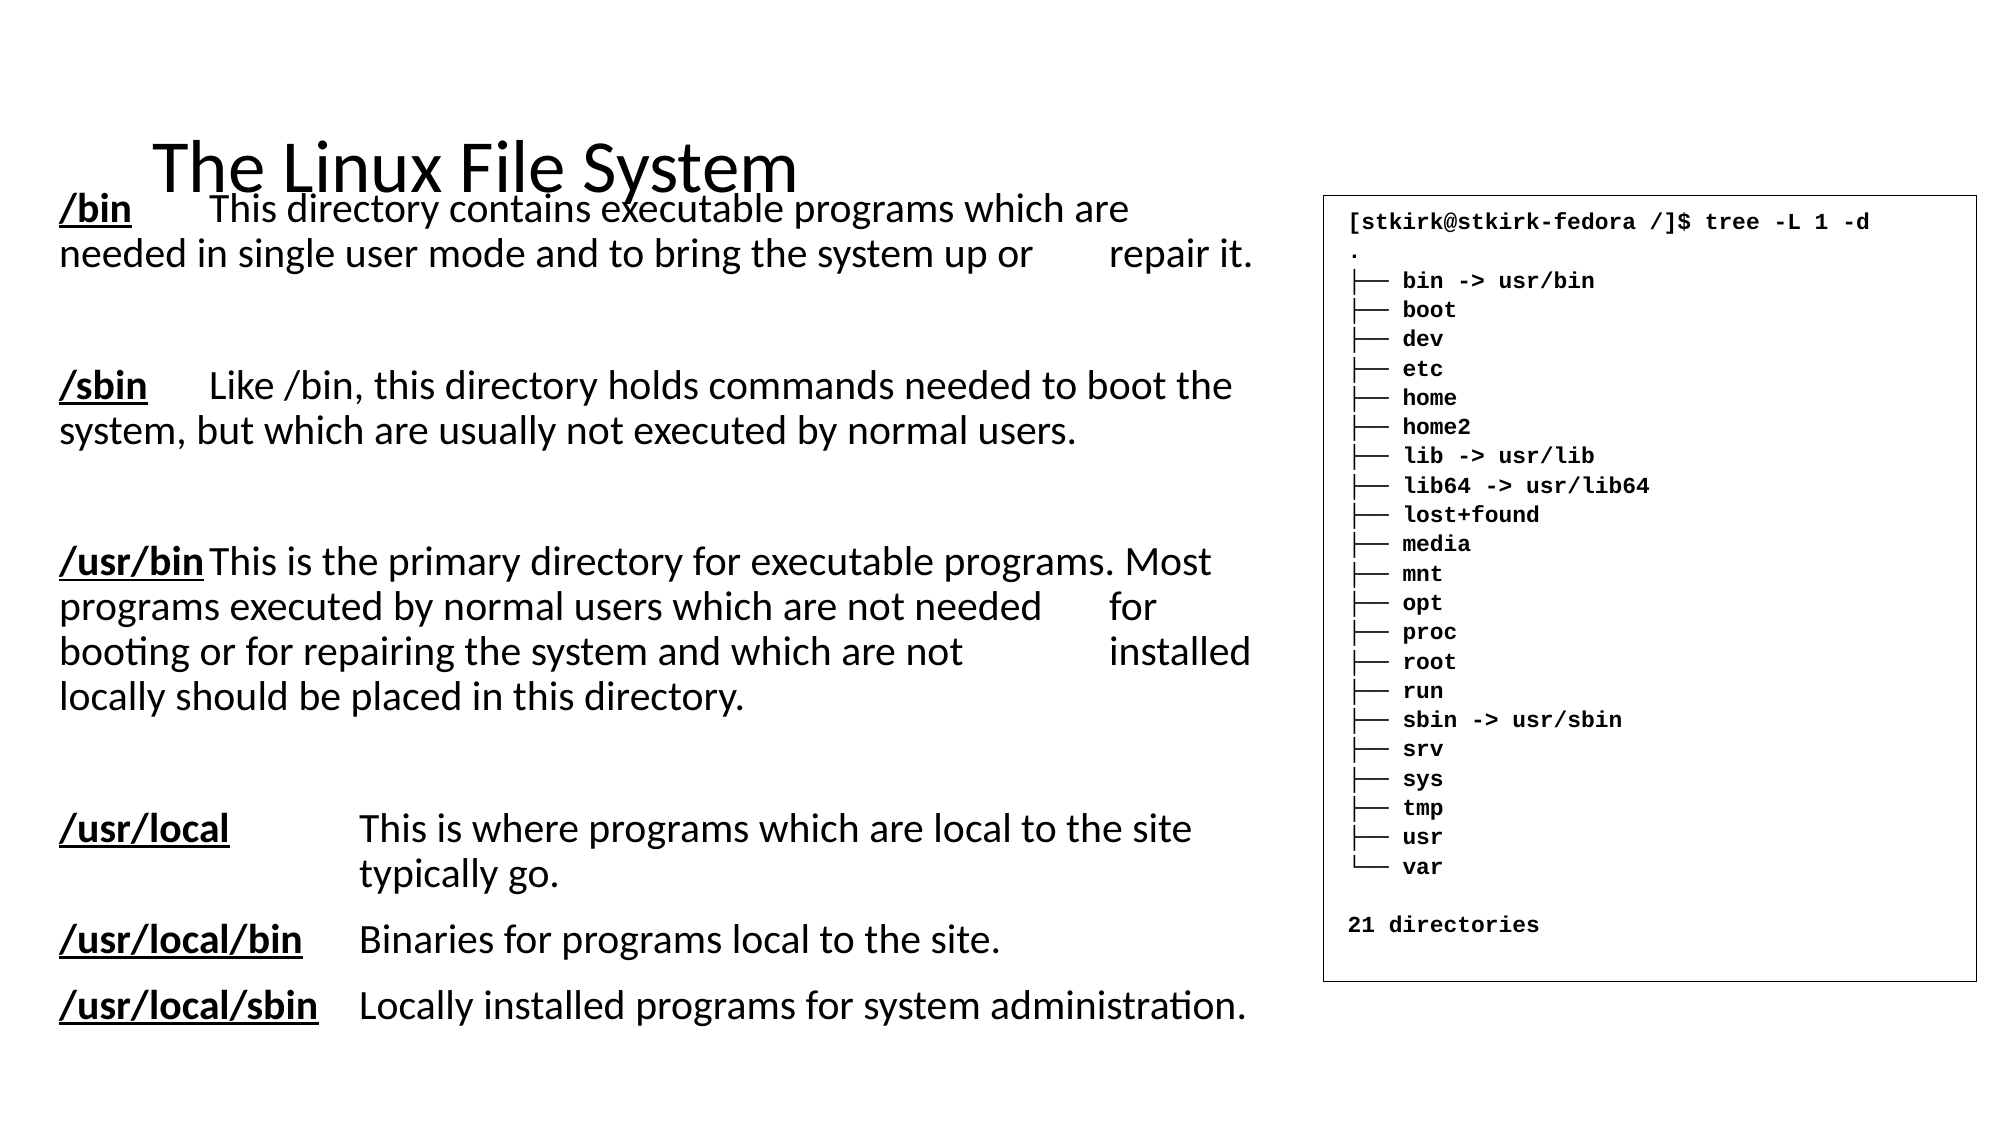

# The Linux File System
/bin	This directory contains executable programs which are 	needed in single user mode and to bring the system up or 	repair it.

/sbin	Like /bin, this directory holds commands needed to boot the 	system, but which are usually not executed by normal users.

/usr/bin	This is the primary directory for executable programs. Most 	programs executed by normal users which are not needed 	for booting or for repairing the system and which are not 	installed locally should be placed in this directory.

/usr/local	This is where programs which are local to the site 			typically go.
/usr/local/bin	Binaries for programs local to the site.
/usr/local/sbin	Locally installed programs for system administration.
[stkirk@stkirk-fedora /]$ tree -L 1 -d
.
├── bin -> usr/bin
├── boot
├── dev
├── etc
├── home
├── home2
├── lib -> usr/lib
├── lib64 -> usr/lib64
├── lost+found
├── media
├── mnt
├── opt
├── proc
├── root
├── run
├── sbin -> usr/sbin
├── srv
├── sys
├── tmp
├── usr
└── var

21 directories